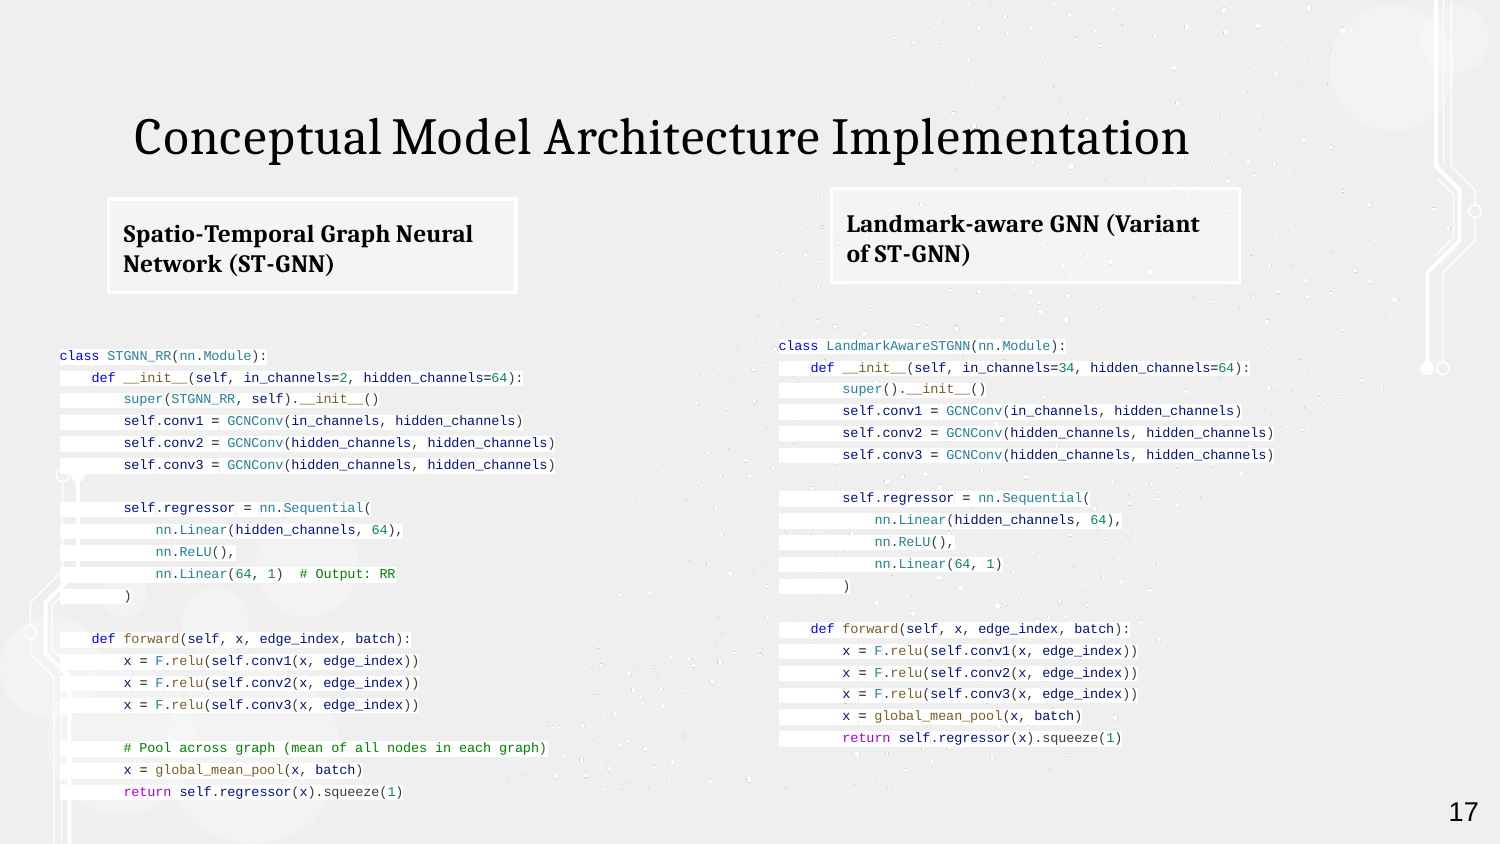

# Conceptual Model Architecture Implementation

Landmark-aware GNN (Variant of ST-GNN)
Spatio-Temporal Graph Neural Network (ST-GNN)

class STGNN_RR(nn.Module):
    def __init__(self, in_channels=2, hidden_channels=64):
        super(STGNN_RR, self).__init__()
        self.conv1 = GCNConv(in_channels, hidden_channels)
        self.conv2 = GCNConv(hidden_channels, hidden_channels)
        self.conv3 = GCNConv(hidden_channels, hidden_channels)

        self.regressor = nn.Sequential(
            nn.Linear(hidden_channels, 64),
            nn.ReLU(),
            nn.Linear(64, 1)  # Output: RR
        )

    def forward(self, x, edge_index, batch):
        x = F.relu(self.conv1(x, edge_index))
        x = F.relu(self.conv2(x, edge_index))
        x = F.relu(self.conv3(x, edge_index))

        # Pool across graph (mean of all nodes in each graph)
        x = global_mean_pool(x, batch)
        return self.regressor(x).squeeze(1)
class LandmarkAwareSTGNN(nn.Module):
    def __init__(self, in_channels=34, hidden_channels=64):
        super().__init__()
        self.conv1 = GCNConv(in_channels, hidden_channels)
        self.conv2 = GCNConv(hidden_channels, hidden_channels)
        self.conv3 = GCNConv(hidden_channels, hidden_channels)

        self.regressor = nn.Sequential(
            nn.Linear(hidden_channels, 64),
            nn.ReLU(),
            nn.Linear(64, 1)
        )

    def forward(self, x, edge_index, batch):
        x = F.relu(self.conv1(x, edge_index))
        x = F.relu(self.conv2(x, edge_index))
        x = F.relu(self.conv3(x, edge_index))
        x = global_mean_pool(x, batch)
        return self.regressor(x).squeeze(1)
17